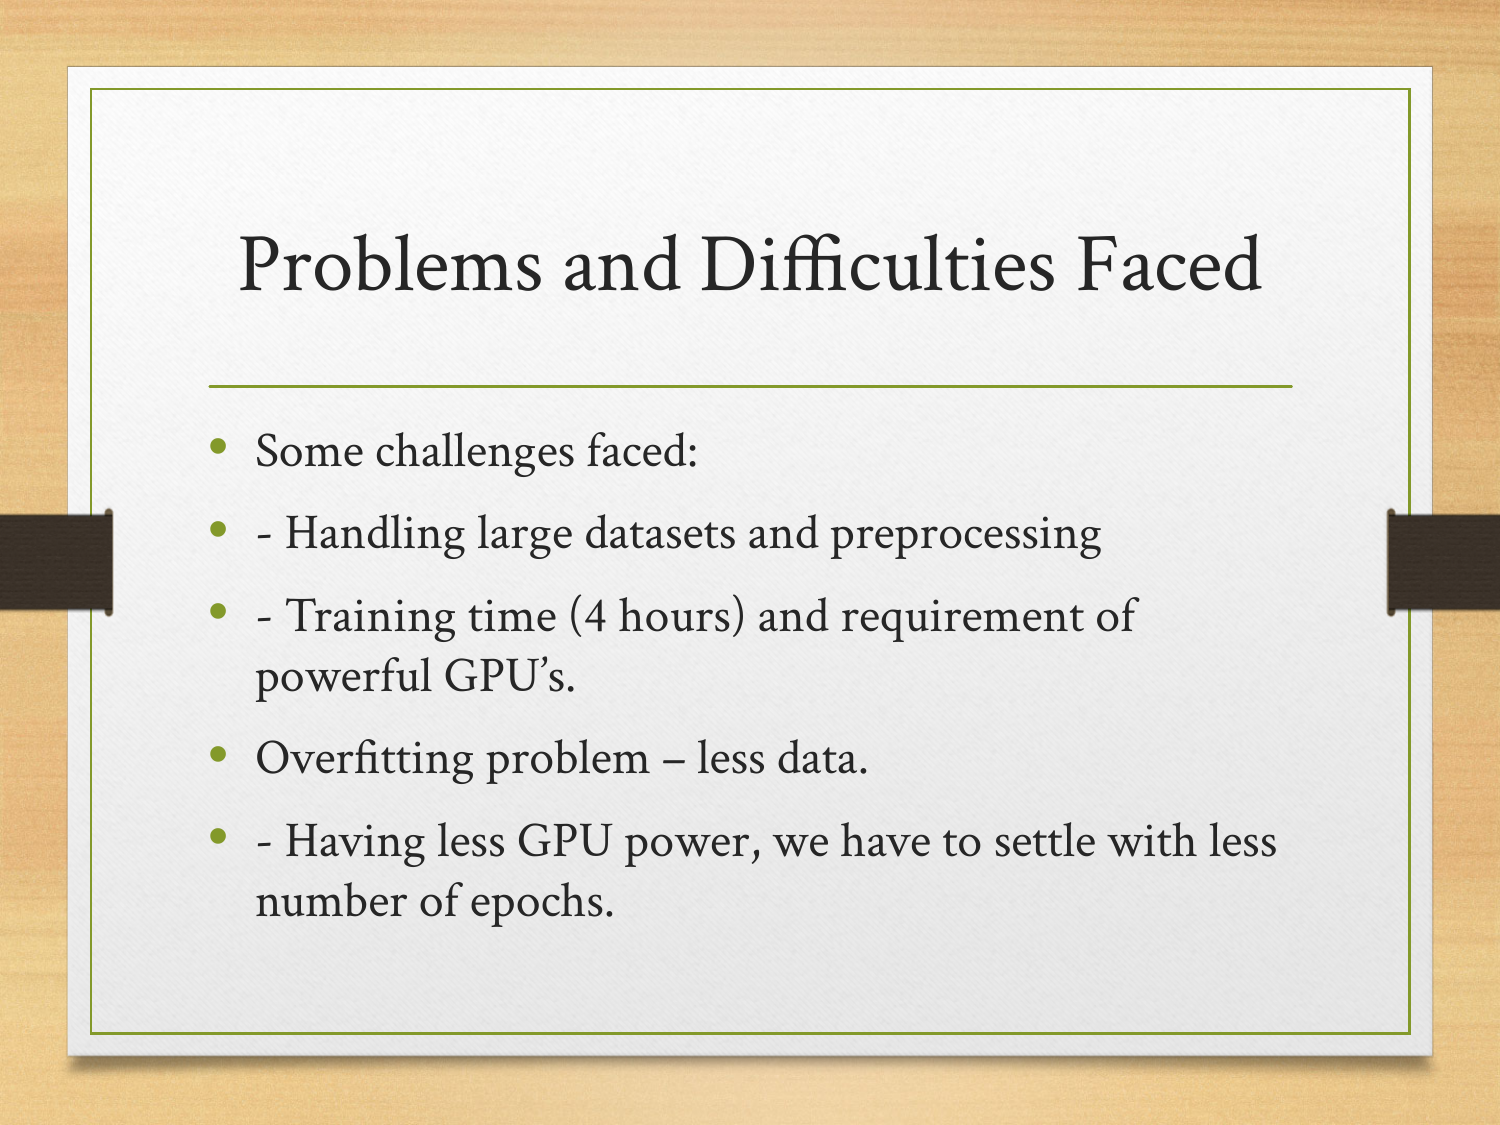

# Problems and Difficulties Faced
Some challenges faced:
- Handling large datasets and preprocessing
- Training time (4 hours) and requirement of powerful GPU’s.
Overfitting problem – less data.
- Having less GPU power, we have to settle with less number of epochs.